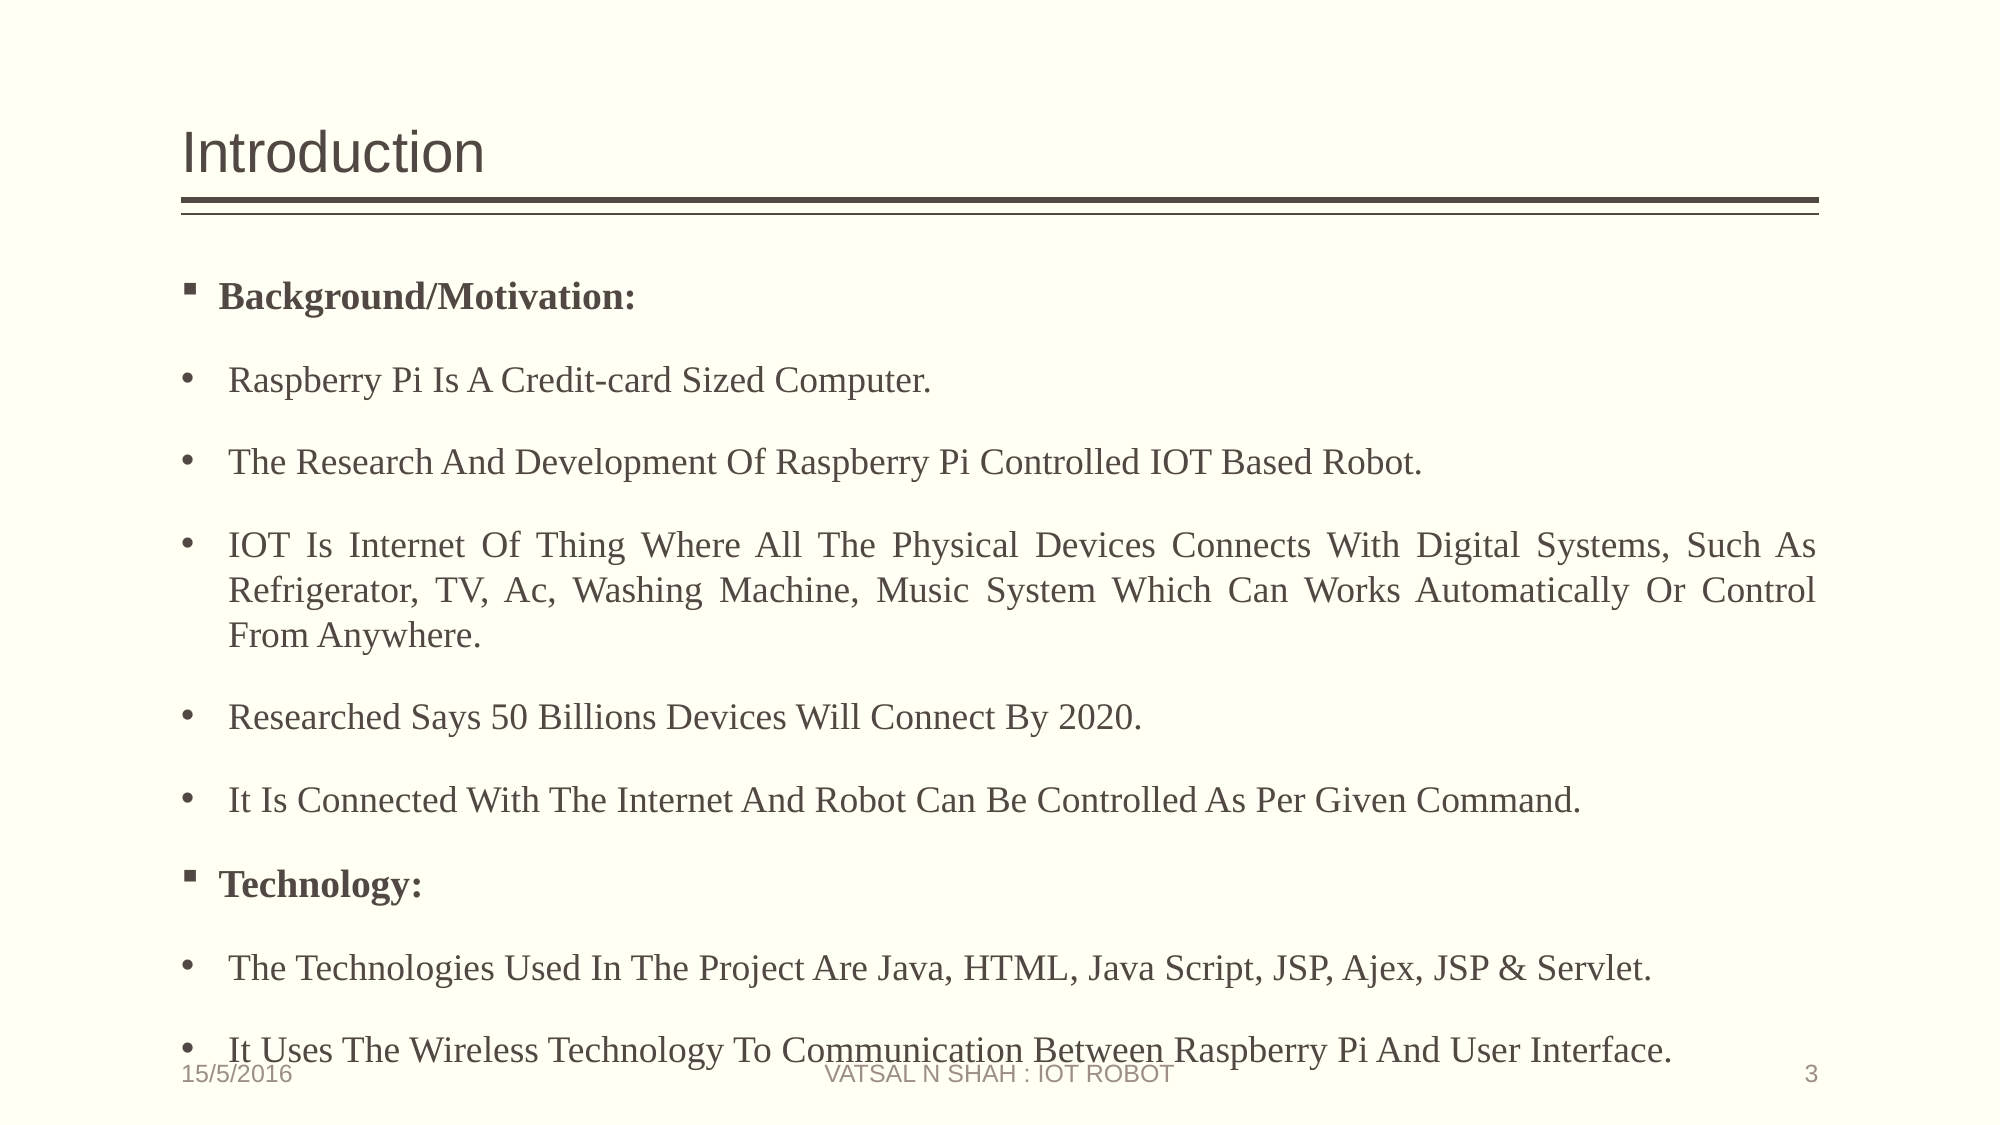

# Introduction
Background/Motivation:
Raspberry Pi Is A Credit-card Sized Computer.
The Research And Development Of Raspberry Pi Controlled IOT Based Robot.
IOT Is Internet Of Thing Where All The Physical Devices Connects With Digital Systems, Such As Refrigerator, TV, Ac, Washing Machine, Music System Which Can Works Automatically Or Control From Anywhere.
Researched Says 50 Billions Devices Will Connect By 2020.
It Is Connected With The Internet And Robot Can Be Controlled As Per Given Command.
Technology:
The Technologies Used In The Project Are Java, HTML, Java Script, JSP, Ajex, JSP & Servlet.
It Uses The Wireless Technology To Communication Between Raspberry Pi And User Interface.

VATSAL N SHAH : IOT ROBOT
15/5/2016
3